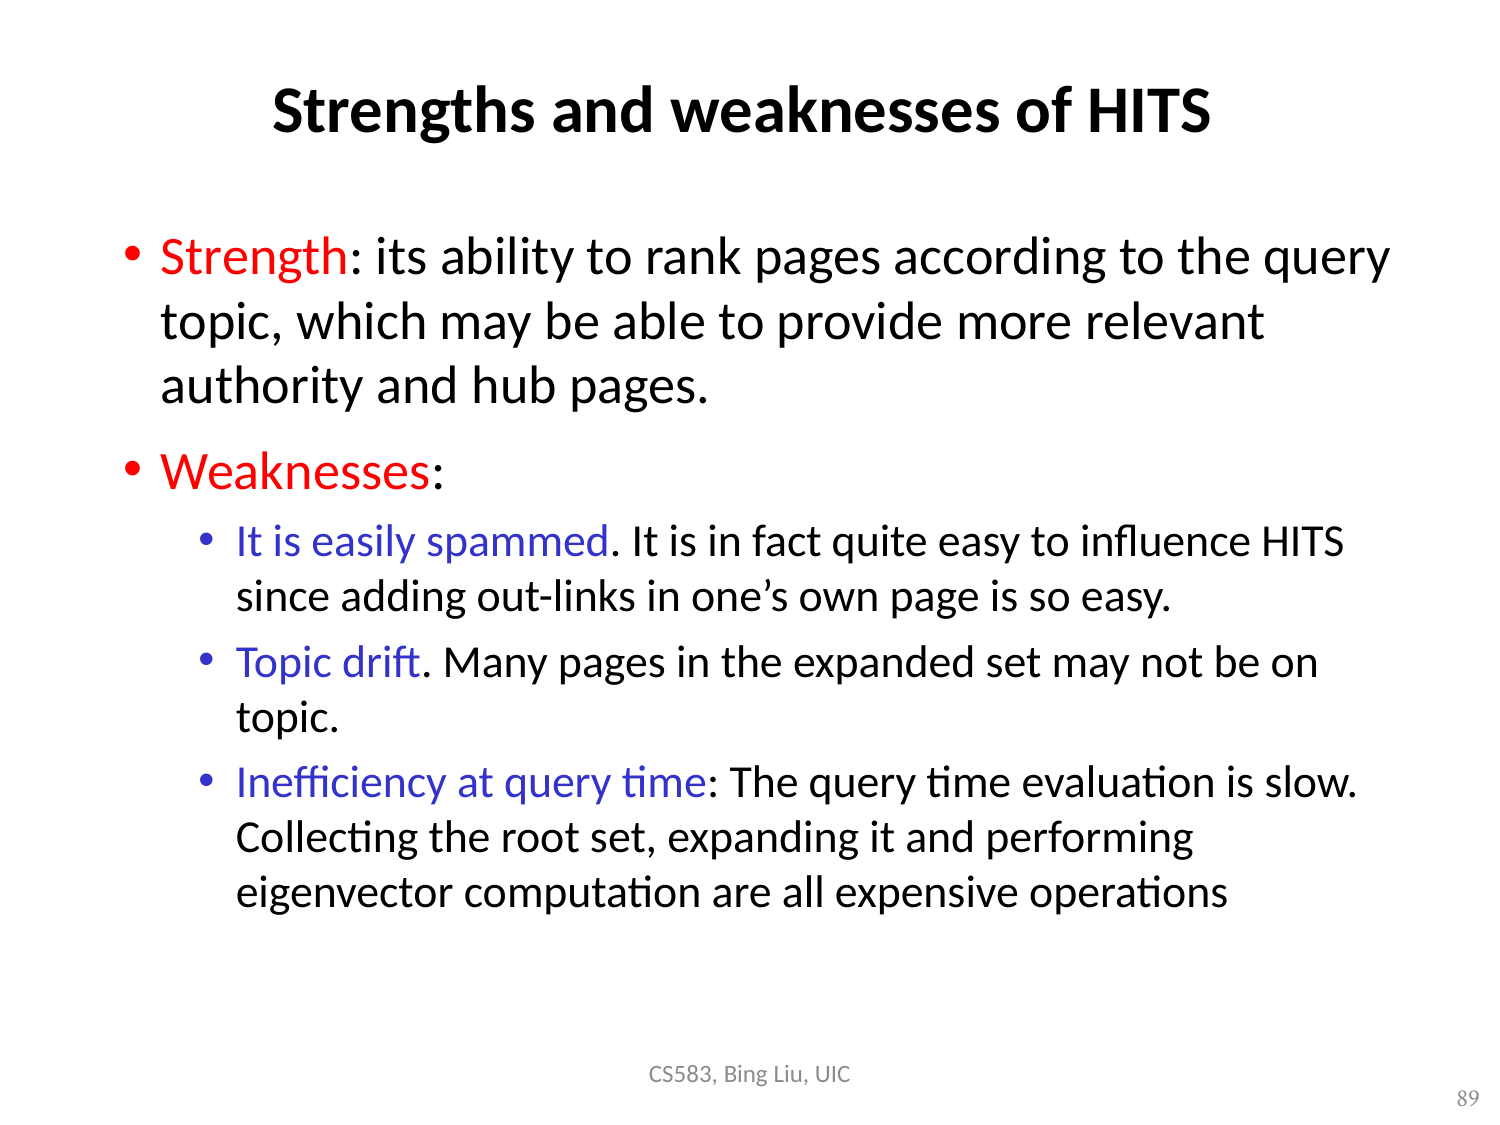

# Strengths and weaknesses of HITS
Strength: its ability to rank pages according to the query topic, which may be able to provide more relevant authority and hub pages.
Weaknesses:
It is easily spammed. It is in fact quite easy to influence HITS since adding out-links in one’s own page is so easy.
Topic drift. Many pages in the expanded set may not be on topic.
Inefficiency at query time: The query time evaluation is slow. Collecting the root set, expanding it and performing eigenvector computation are all expensive operations
89
CS583, Bing Liu, UIC